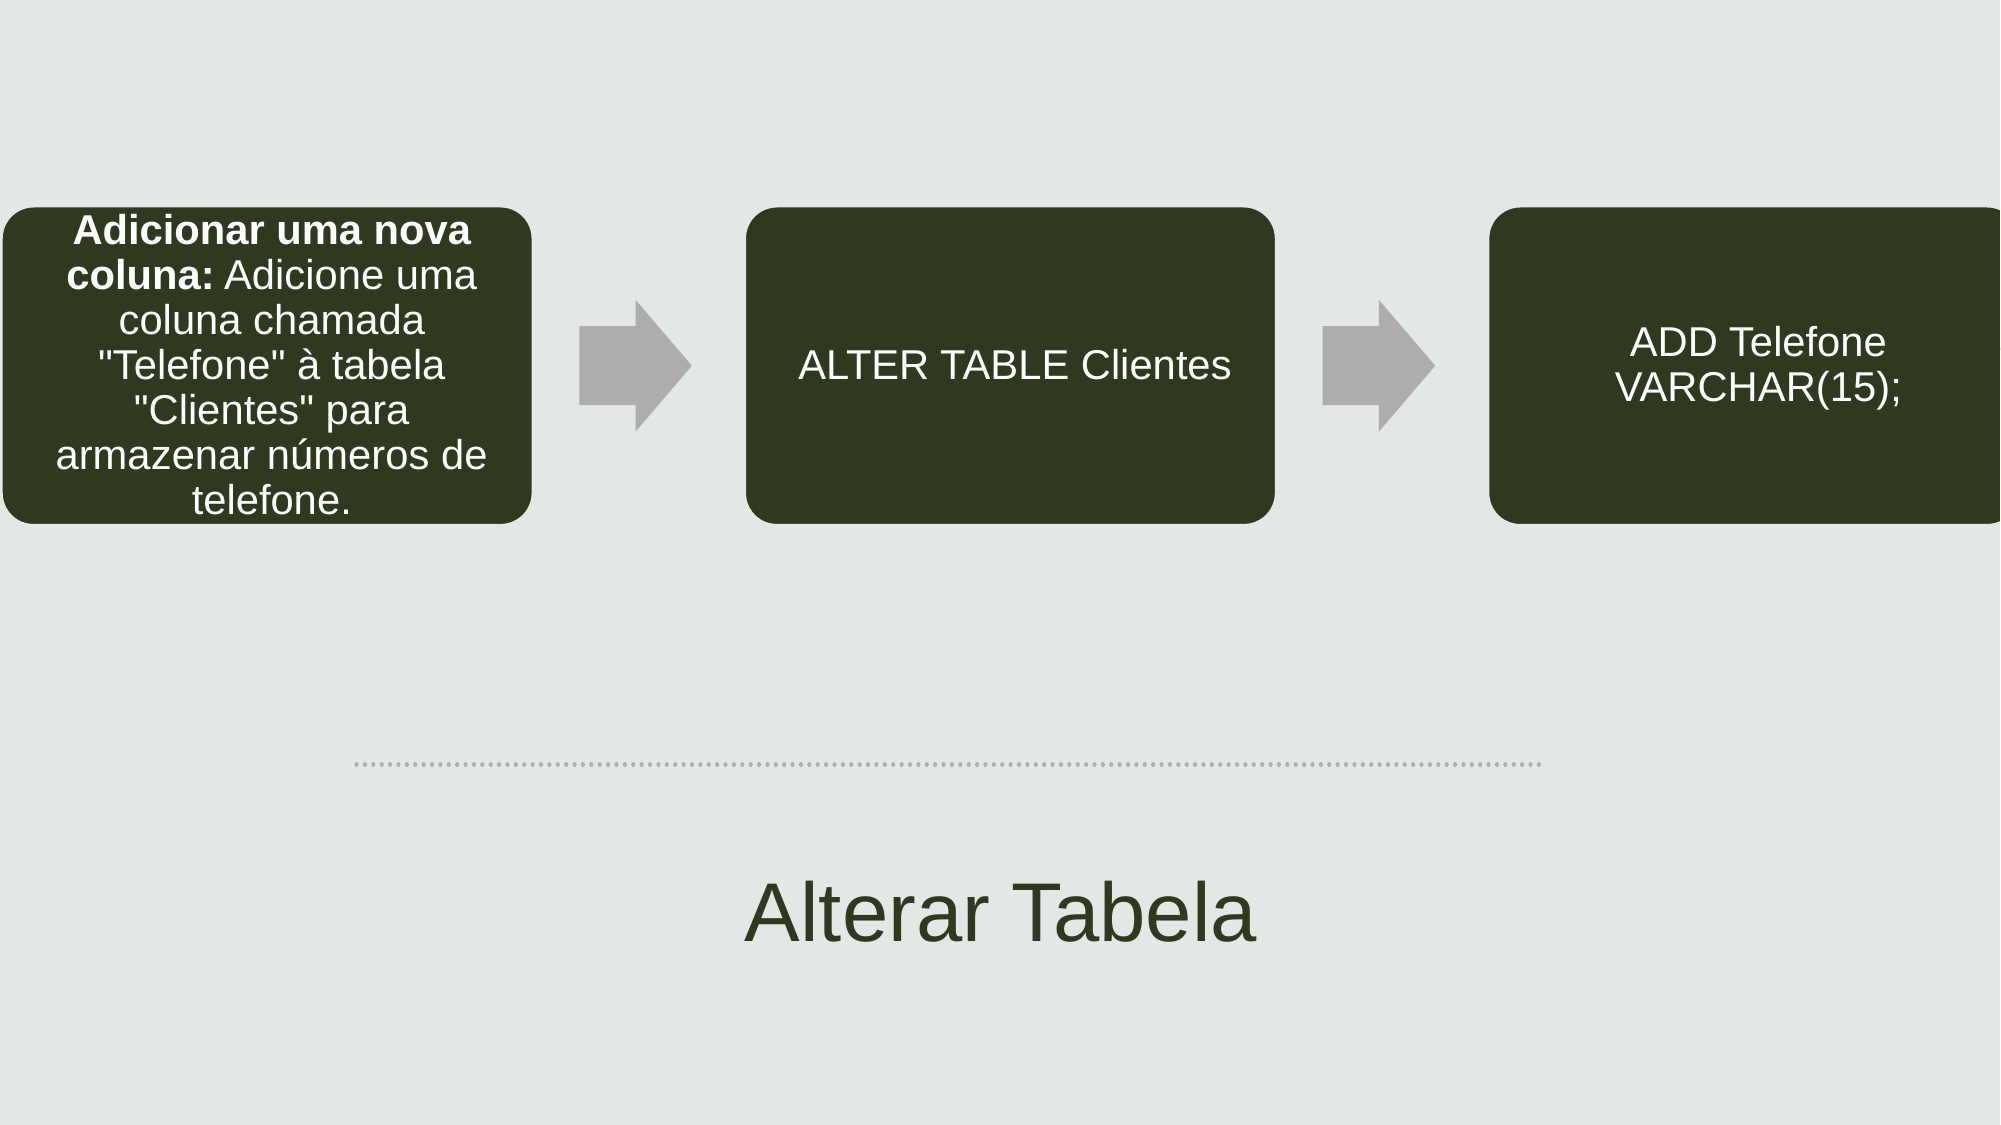

Adicionar uma nova coluna: Adicione uma coluna chamada "Telefone" à tabela "Clientes" para armazenar números de telefone.

ALTER TABLE Clientes

ADD Telefone VARCHAR(15);
# Alterar Tabela